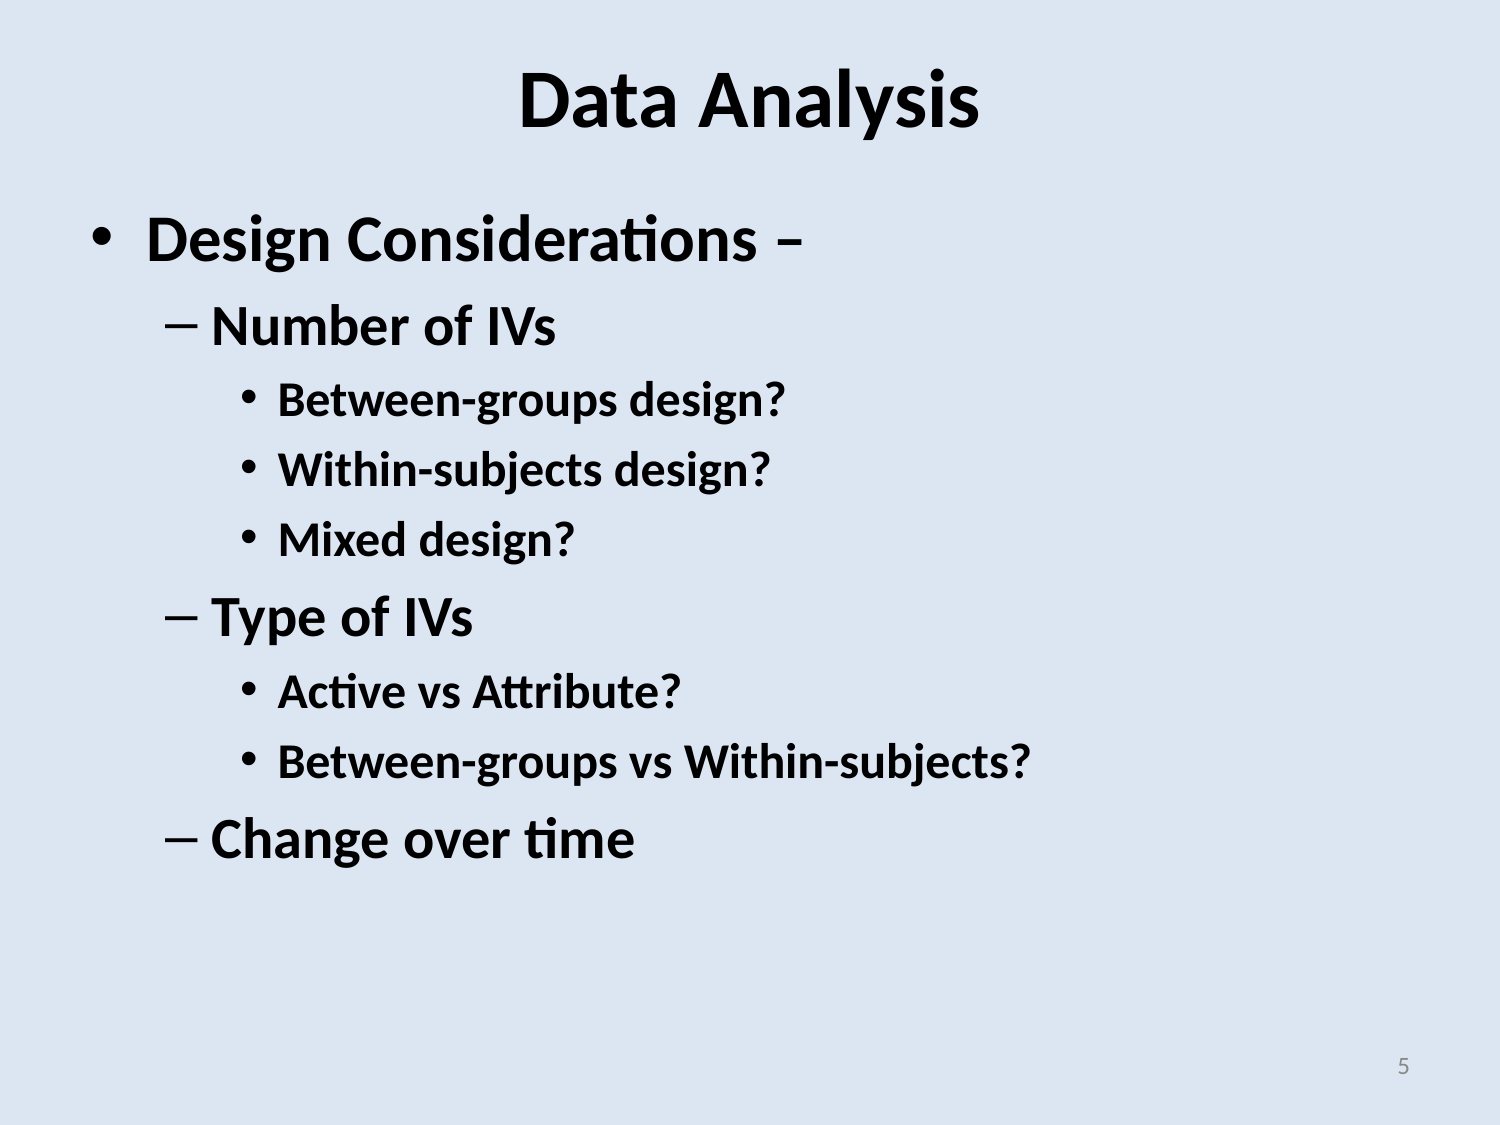

Data Analysis
Design Considerations –
Number of IVs
Between-groups design?
Within-subjects design?
Mixed design?
Type of IVs
Active vs Attribute?
Between-groups vs Within-subjects?
Change over time

5